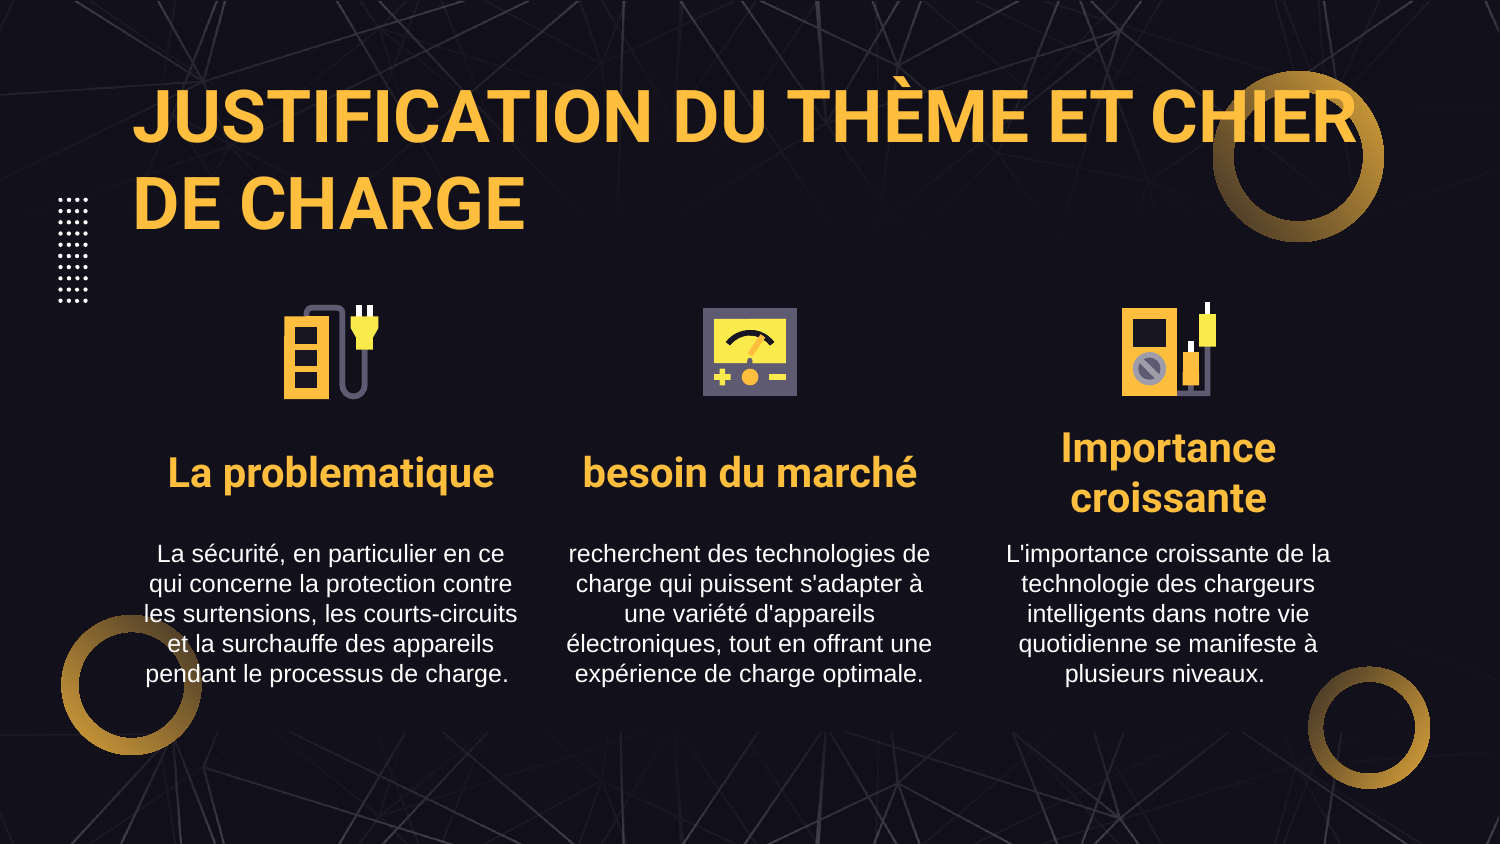

JUSTIFICATION DU THÈME ET CHIER DE CHARGE

# La problematique
besoin du marché
Importance croissante
La sécurité, en particulier en ce qui concerne la protection contre les surtensions, les courts-circuits et la surchauffe des appareils pendant le processus de charge.
recherchent des technologies de charge qui puissent s'adapter à une variété d'appareils électroniques, tout en offrant une expérience de charge optimale.
L'importance croissante de la technologie des chargeurs intelligents dans notre vie quotidienne se manifeste à plusieurs niveaux.